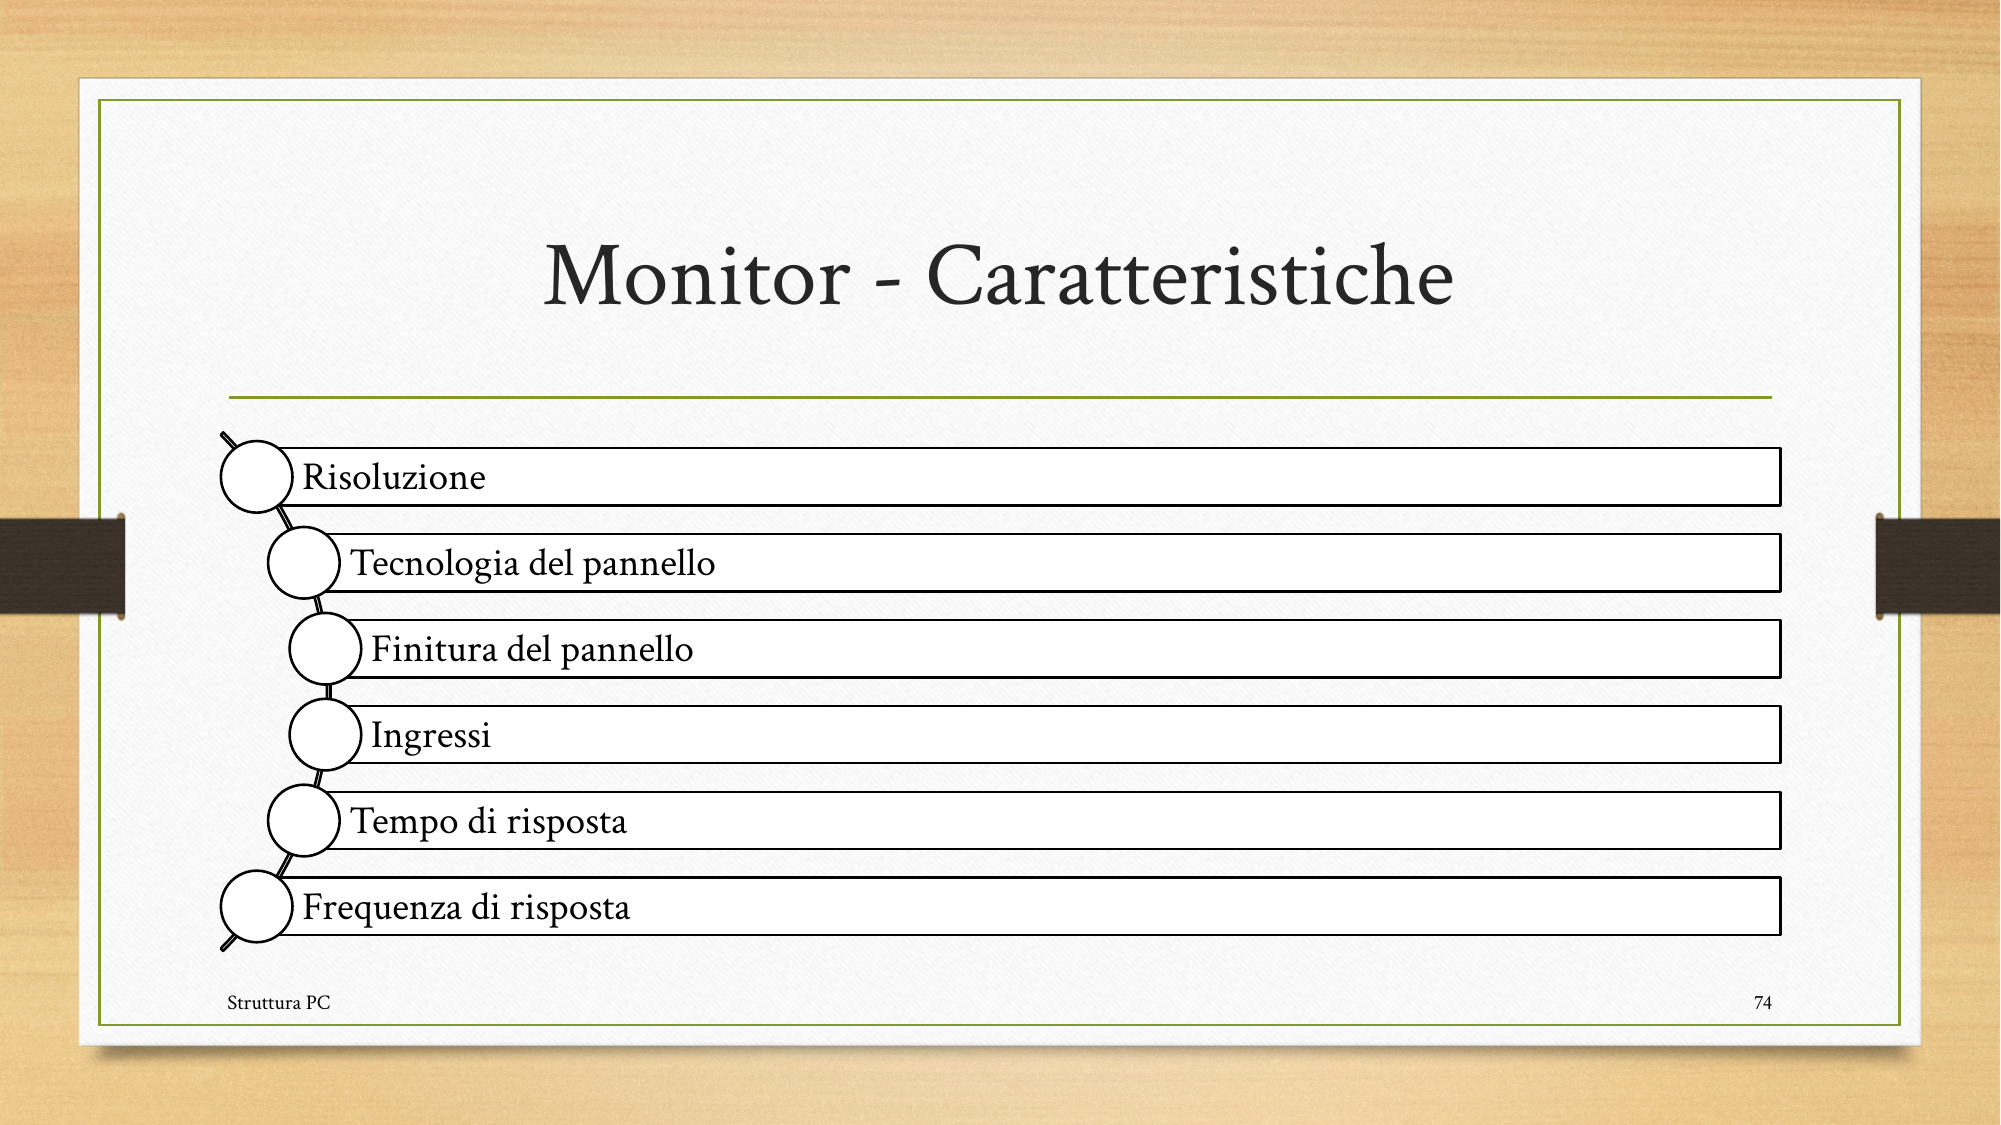

# Monitor - Caratteristiche
Risoluzione
Tecnologia del pannello
Finitura del pannello
Ingressi
Tempo di risposta
Frequenza di risposta
Struttura PC
74